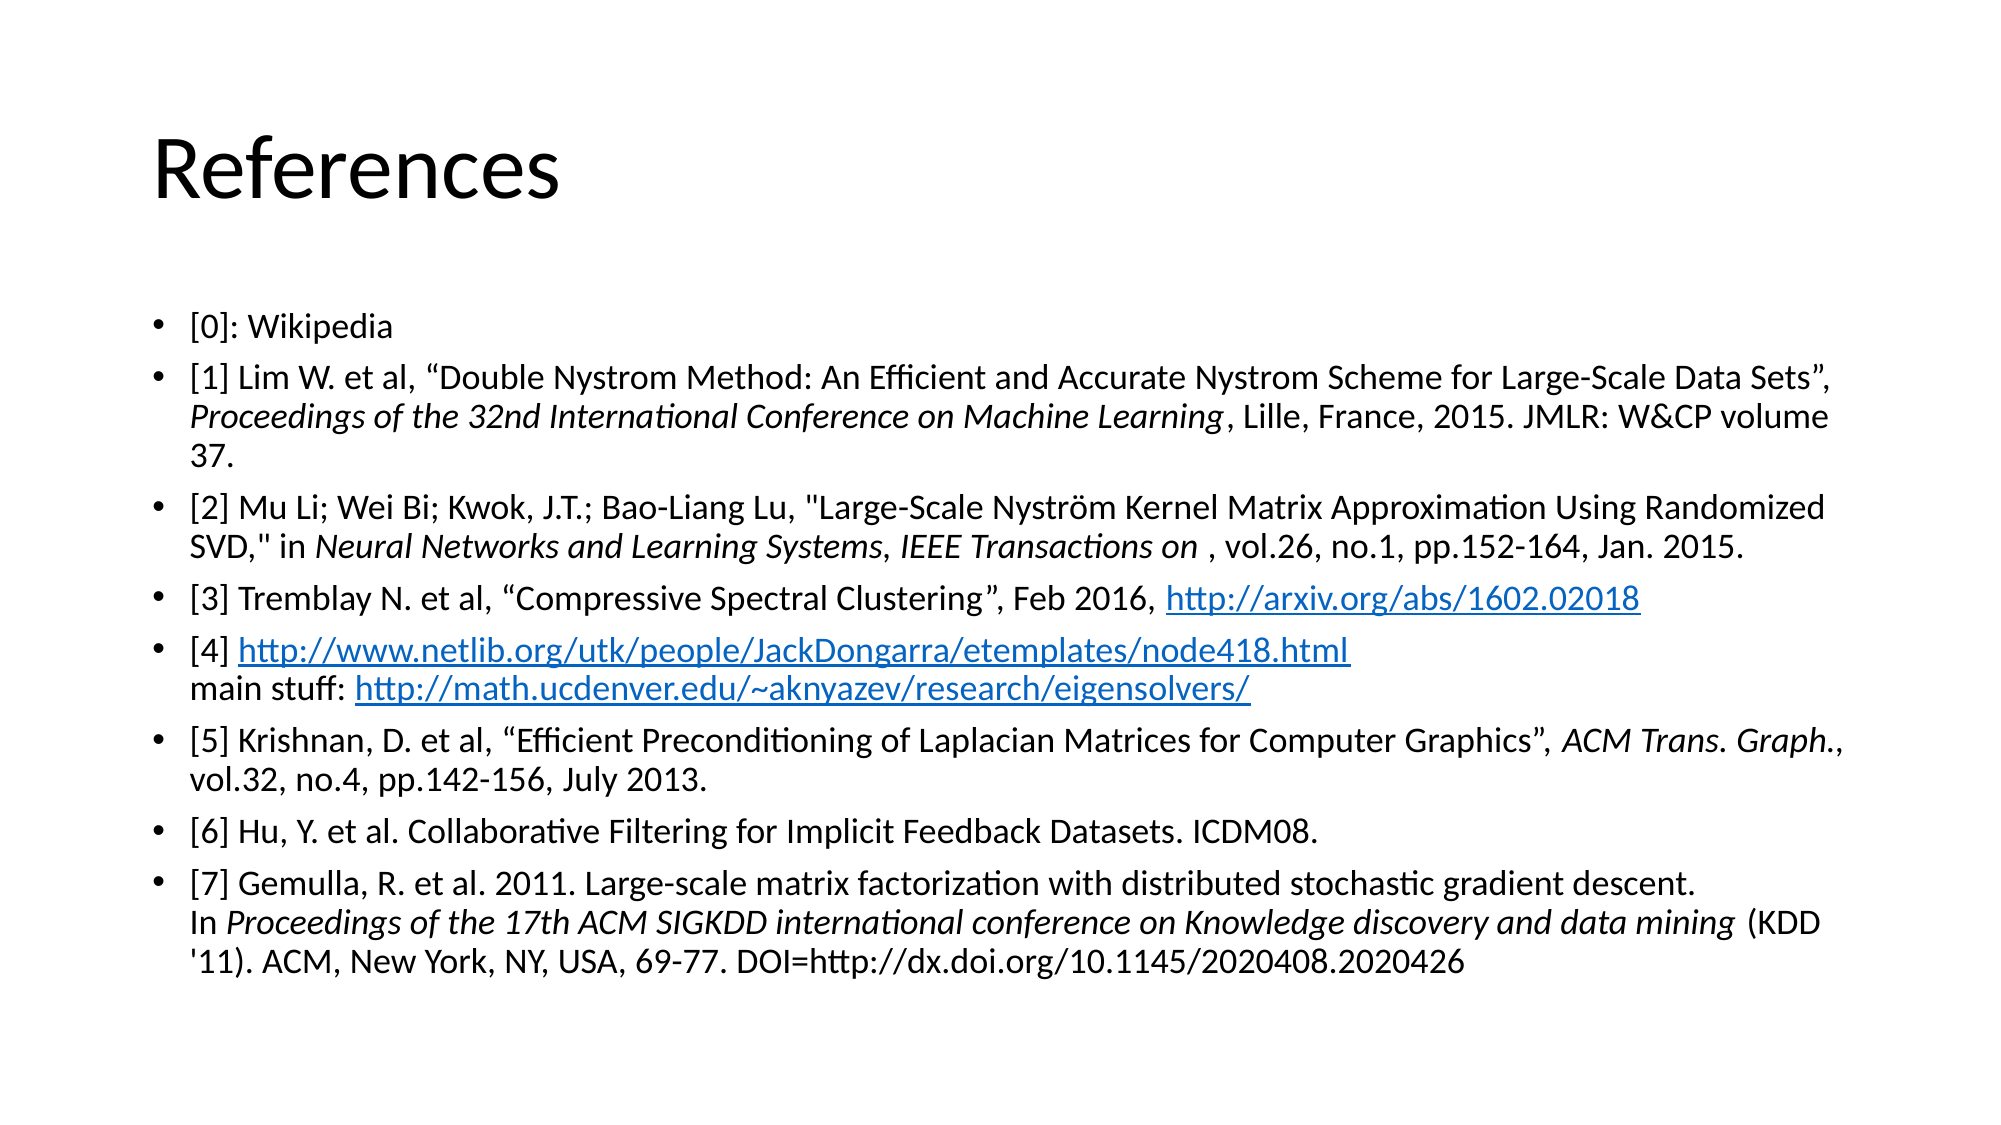

# References
[0]: Wikipedia
[1] Lim W. et al, “Double Nystrom Method: An Efficient and Accurate Nystrom Scheme for Large-Scale Data Sets”, Proceedings of the 32nd International Conference on Machine Learning, Lille, France, 2015. JMLR: W&CP volume 37.
[2] Mu Li; Wei Bi; Kwok, J.T.; Bao-Liang Lu, "Large-Scale Nyström Kernel Matrix Approximation Using Randomized SVD," in Neural Networks and Learning Systems, IEEE Transactions on , vol.26, no.1, pp.152-164, Jan. 2015.
[3] Tremblay N. et al, “Compressive Spectral Clustering”, Feb 2016, http://arxiv.org/abs/1602.02018
[4] http://www.netlib.org/utk/people/JackDongarra/etemplates/node418.html
main stuff: http://math.ucdenver.edu/~aknyazev/research/eigensolvers/
[5] Krishnan, D. et al, “Efficient Preconditioning of Laplacian Matrices for Computer Graphics”, ACM Trans. Graph., vol.32, no.4, pp.142-156, July 2013.
[6] Hu, Y. et al. Collaborative Filtering for Implicit Feedback Datasets. ICDM08.
[7] Gemulla, R. et al. 2011. Large-scale matrix factorization with distributed stochastic gradient descent. In Proceedings of the 17th ACM SIGKDD international conference on Knowledge discovery and data mining (KDD '11). ACM, New York, NY, USA, 69-77. DOI=http://dx.doi.org/10.1145/2020408.2020426